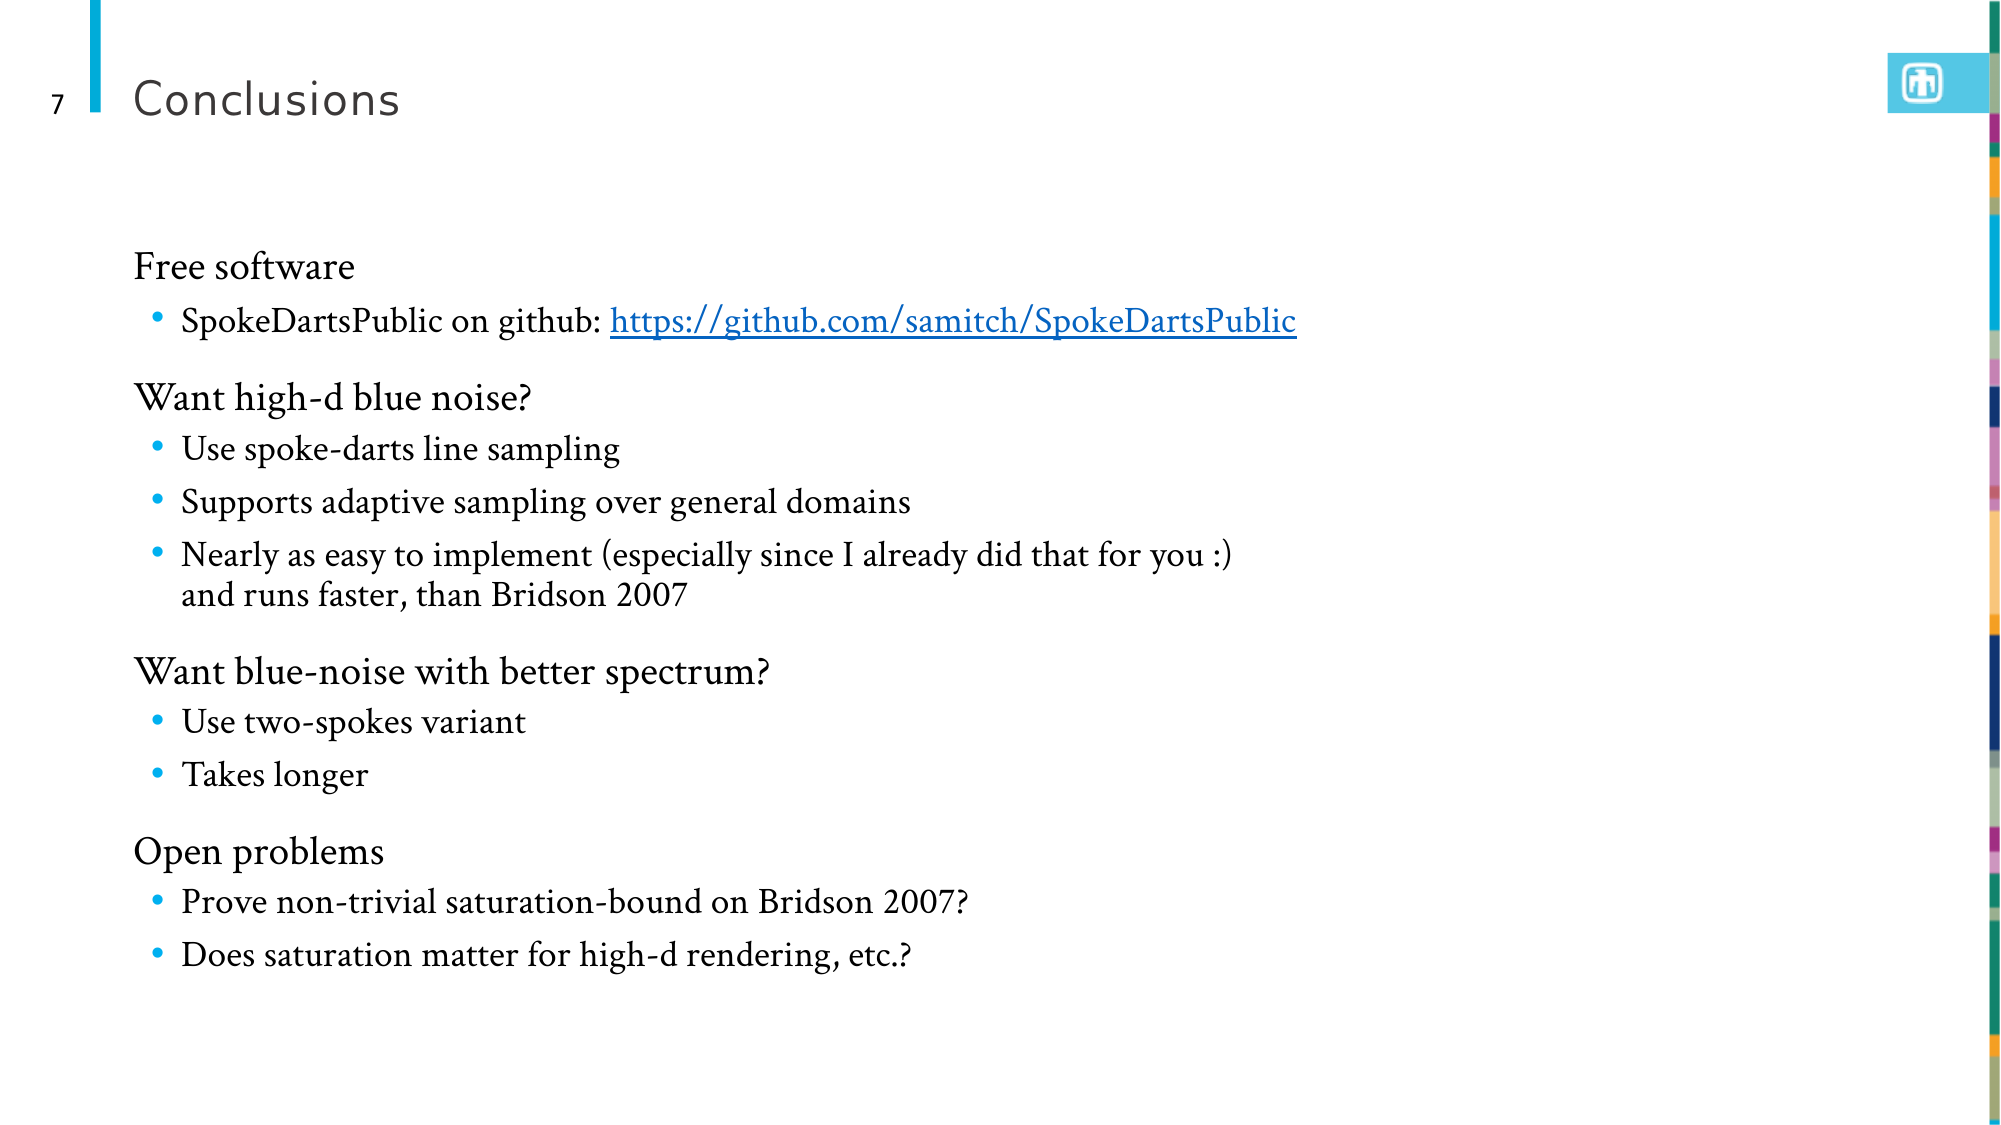

# Conclusions
7
Free software
SpokeDartsPublic on github: https://github.com/samitch/SpokeDartsPublic
Want high-d blue noise?
Use spoke-darts line sampling
Supports adaptive sampling over general domains
Nearly as easy to implement (especially since I already did that for you :)
and runs faster, than Bridson 2007
Want blue-noise with better spectrum?
Use two-spokes variant
Takes longer
Open problems
Prove non-trivial saturation-bound on Bridson 2007?
Does saturation matter for high-d rendering, etc.?